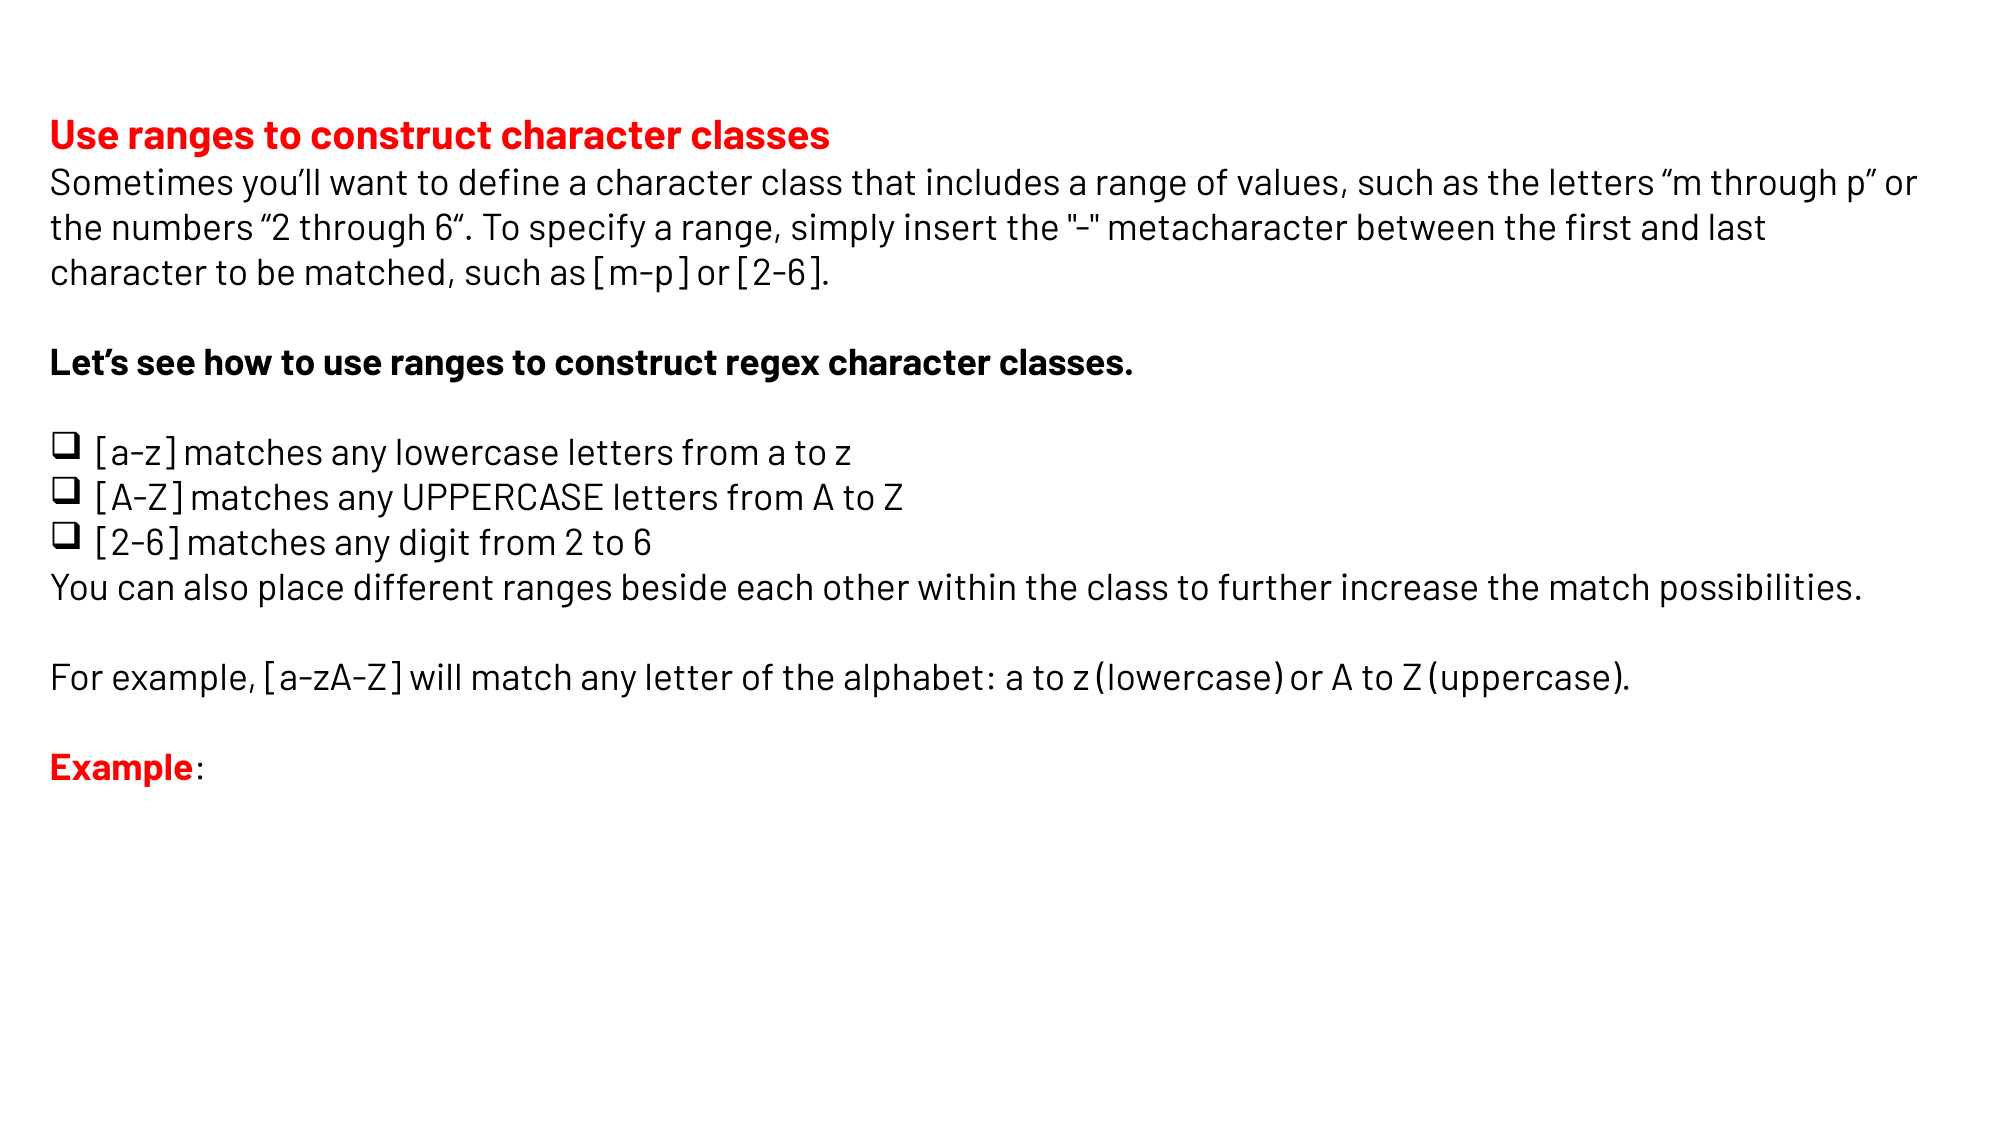

Use ranges to construct character classes
Sometimes you’ll want to define a character class that includes a range of values, such as the letters “m through p” or the numbers “2 through 6“. To specify a range, simply insert the "-" metacharacter between the first and last character to be matched, such as [m-p] or [2-6].

Let’s see how to use ranges to construct regex character classes.

[a-z] matches any lowercase letters from a to z
[A-Z] matches any UPPERCASE letters from A to Z
[2-6] matches any digit from 2 to 6
You can also place different ranges beside each other within the class to further increase the match possibilities.

For example, [a-zA-Z] will match any letter of the alphabet: a to z (lowercase) or A to Z (uppercase).

Example: